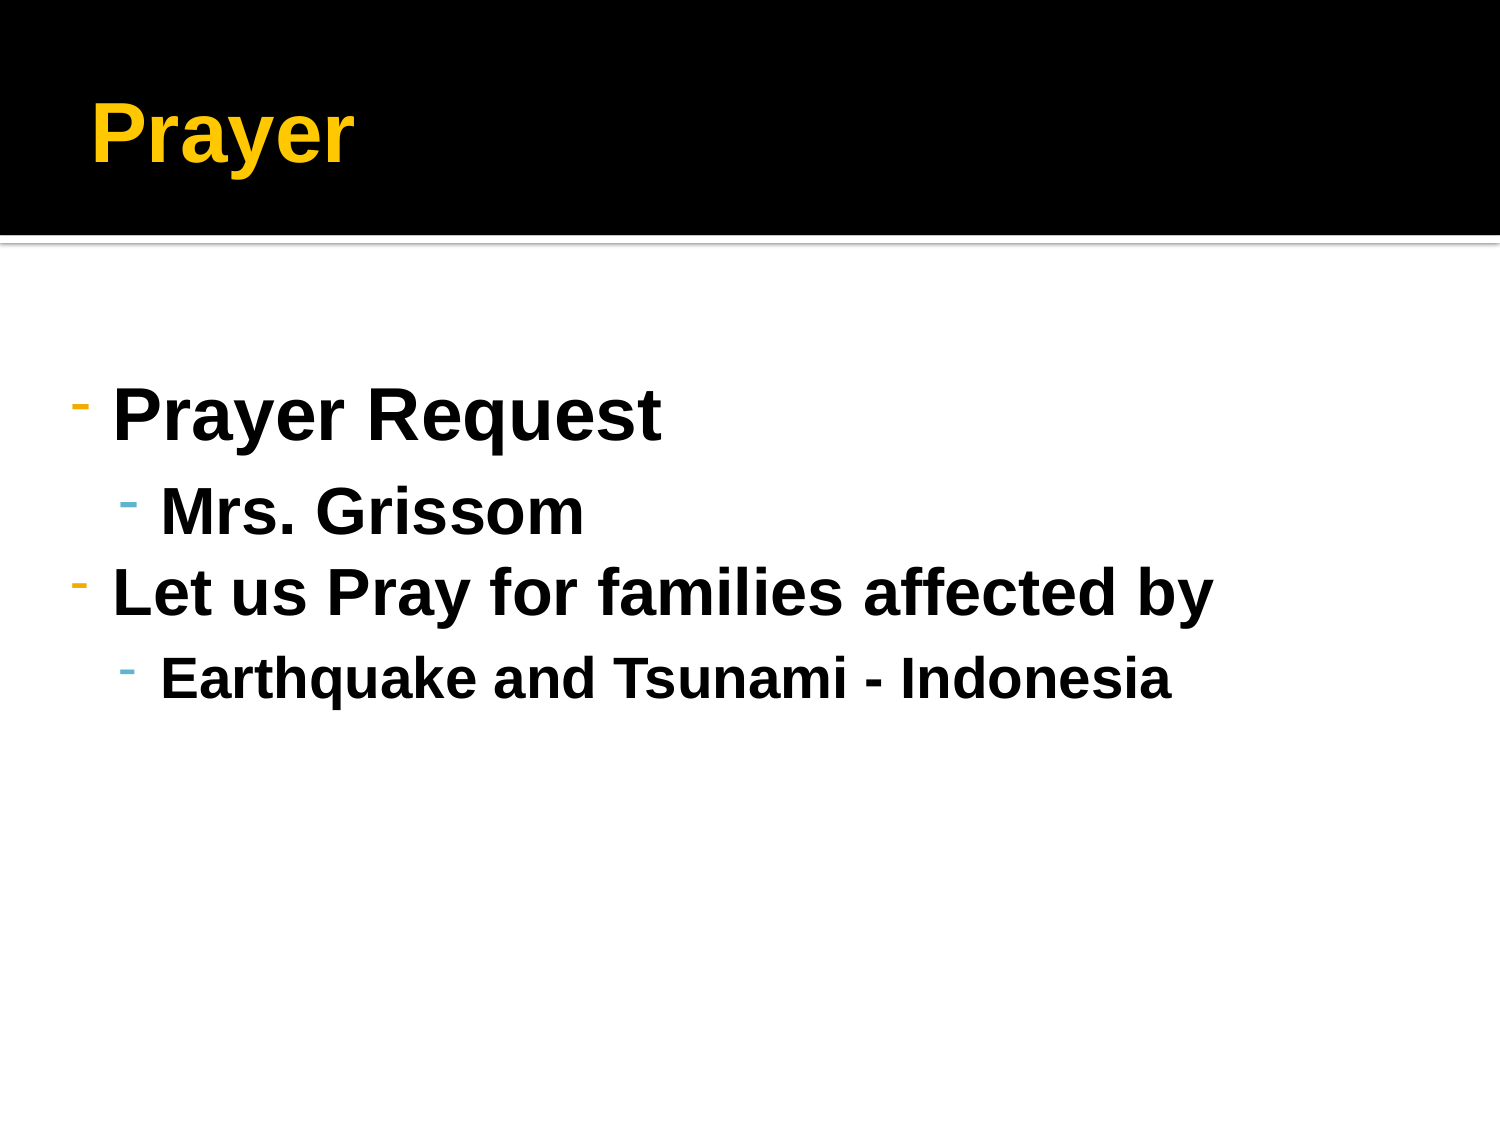

# Prayer
Prayer Request
Mrs. Grissom
Let us Pray for families affected by
Earthquake and Tsunami - Indonesia